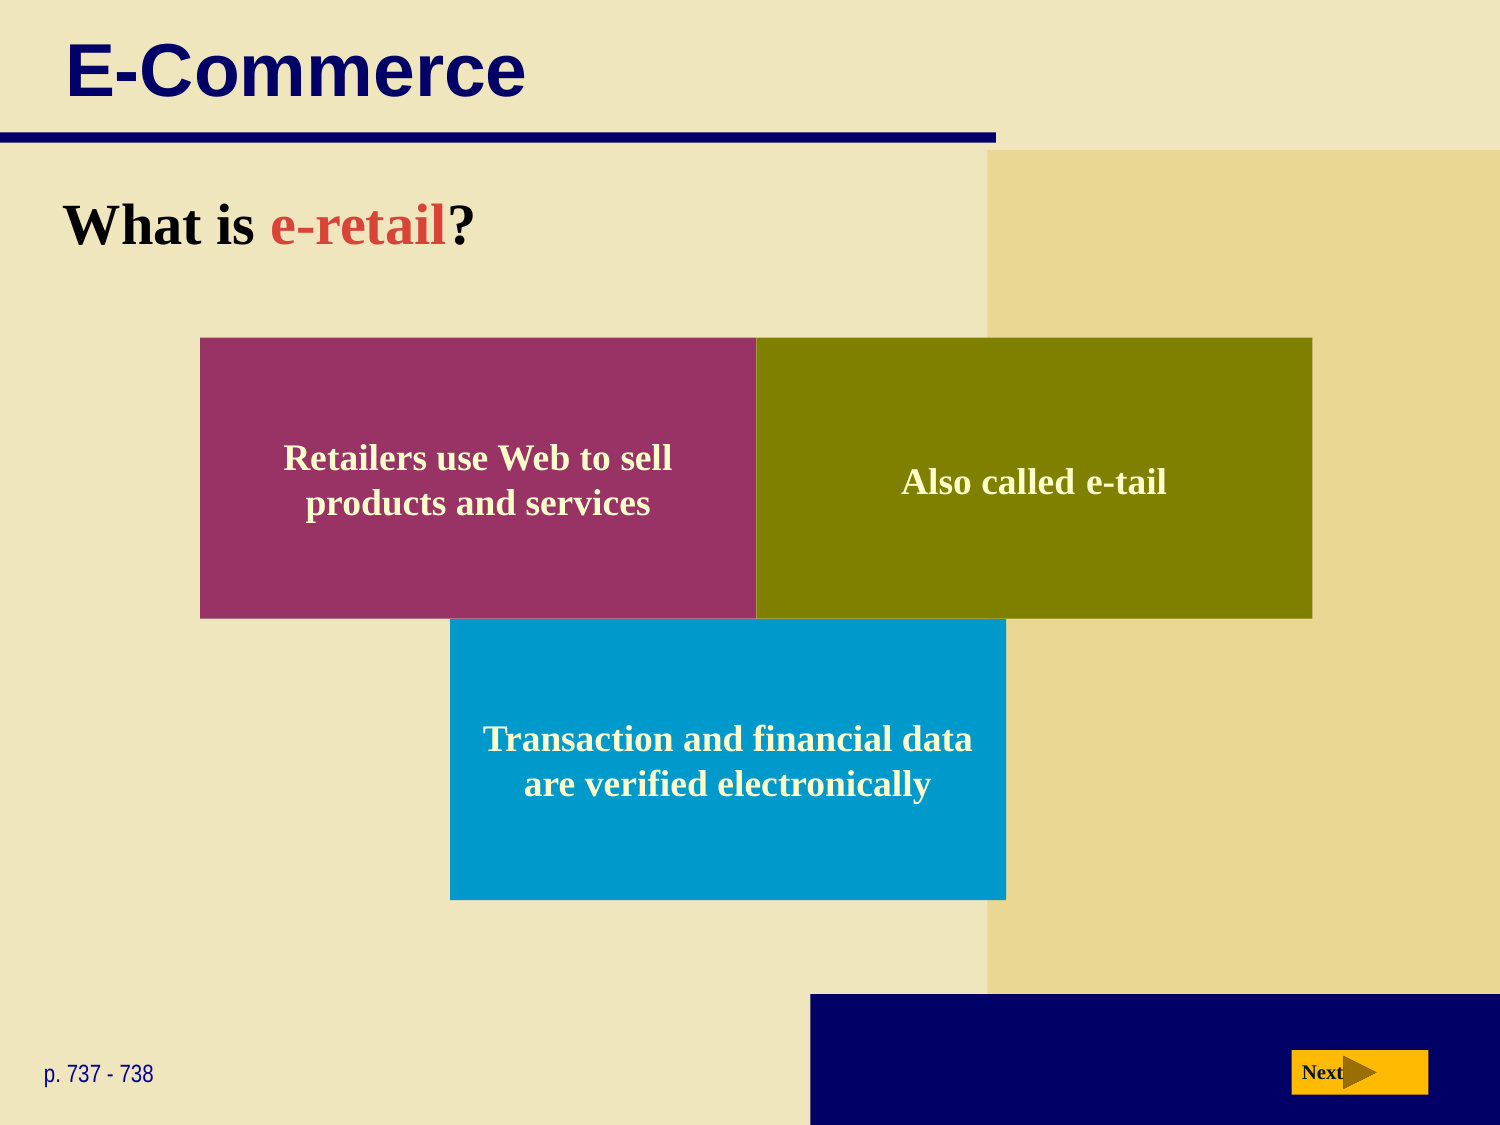

# E-Commerce
What is e-retail?
Retailers use Web to sell products and services
Also called e-tail
Transaction and financial data
are verified electronically
p. 737 - 738

Next